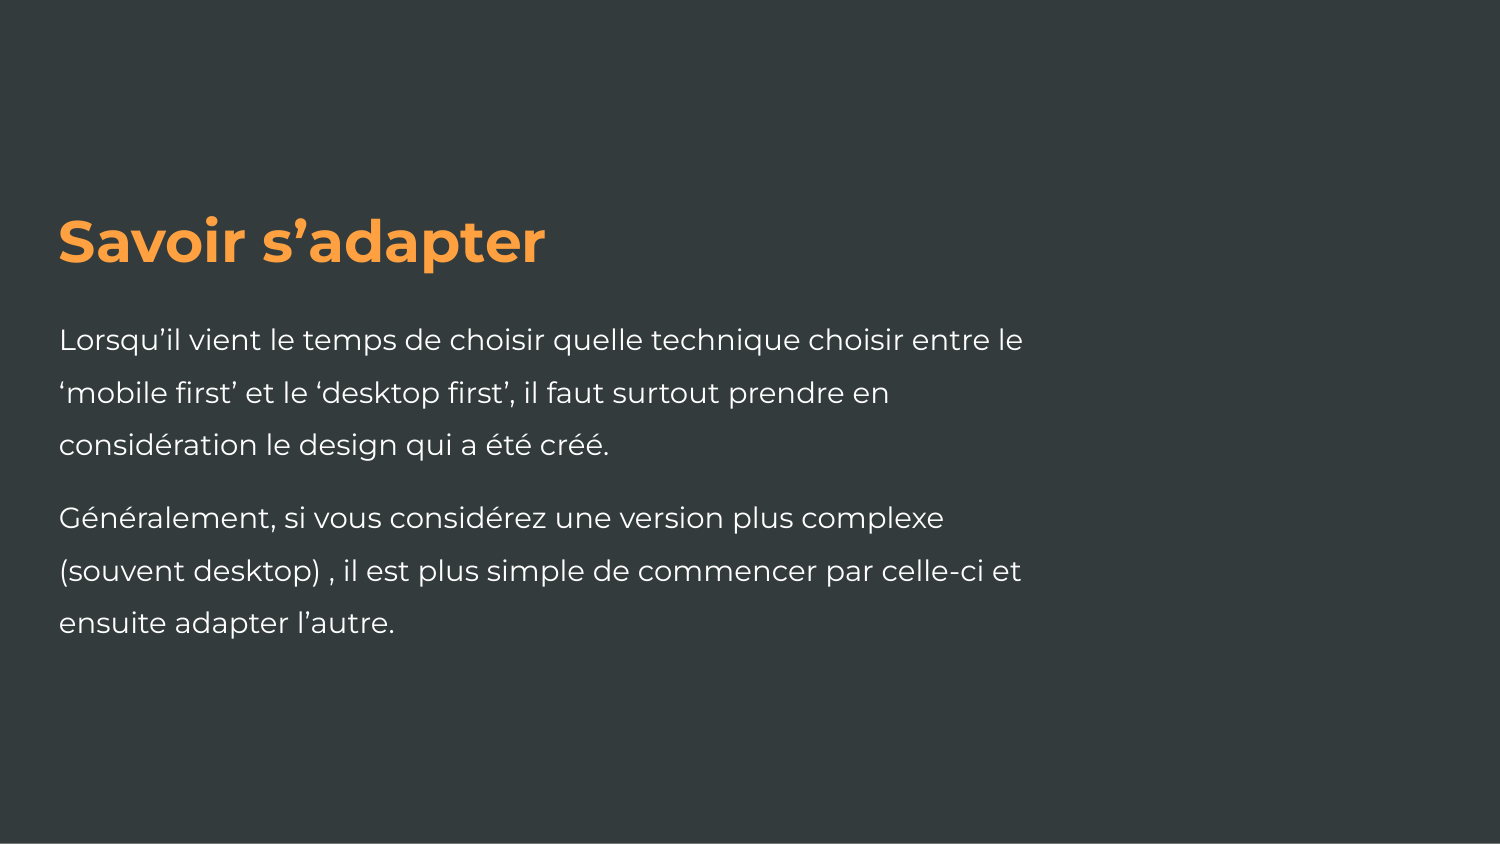

Savoir s’adapter

Lorsqu’il vient le temps de choisir quelle technique choisir entre le ‘mobile first’ et le ‘desktop first’, il faut surtout prendre en considération le design qui a été créé.
Généralement, si vous considérez une version plus complexe (souvent desktop) , il est plus simple de commencer par celle-ci et ensuite adapter l’autre.